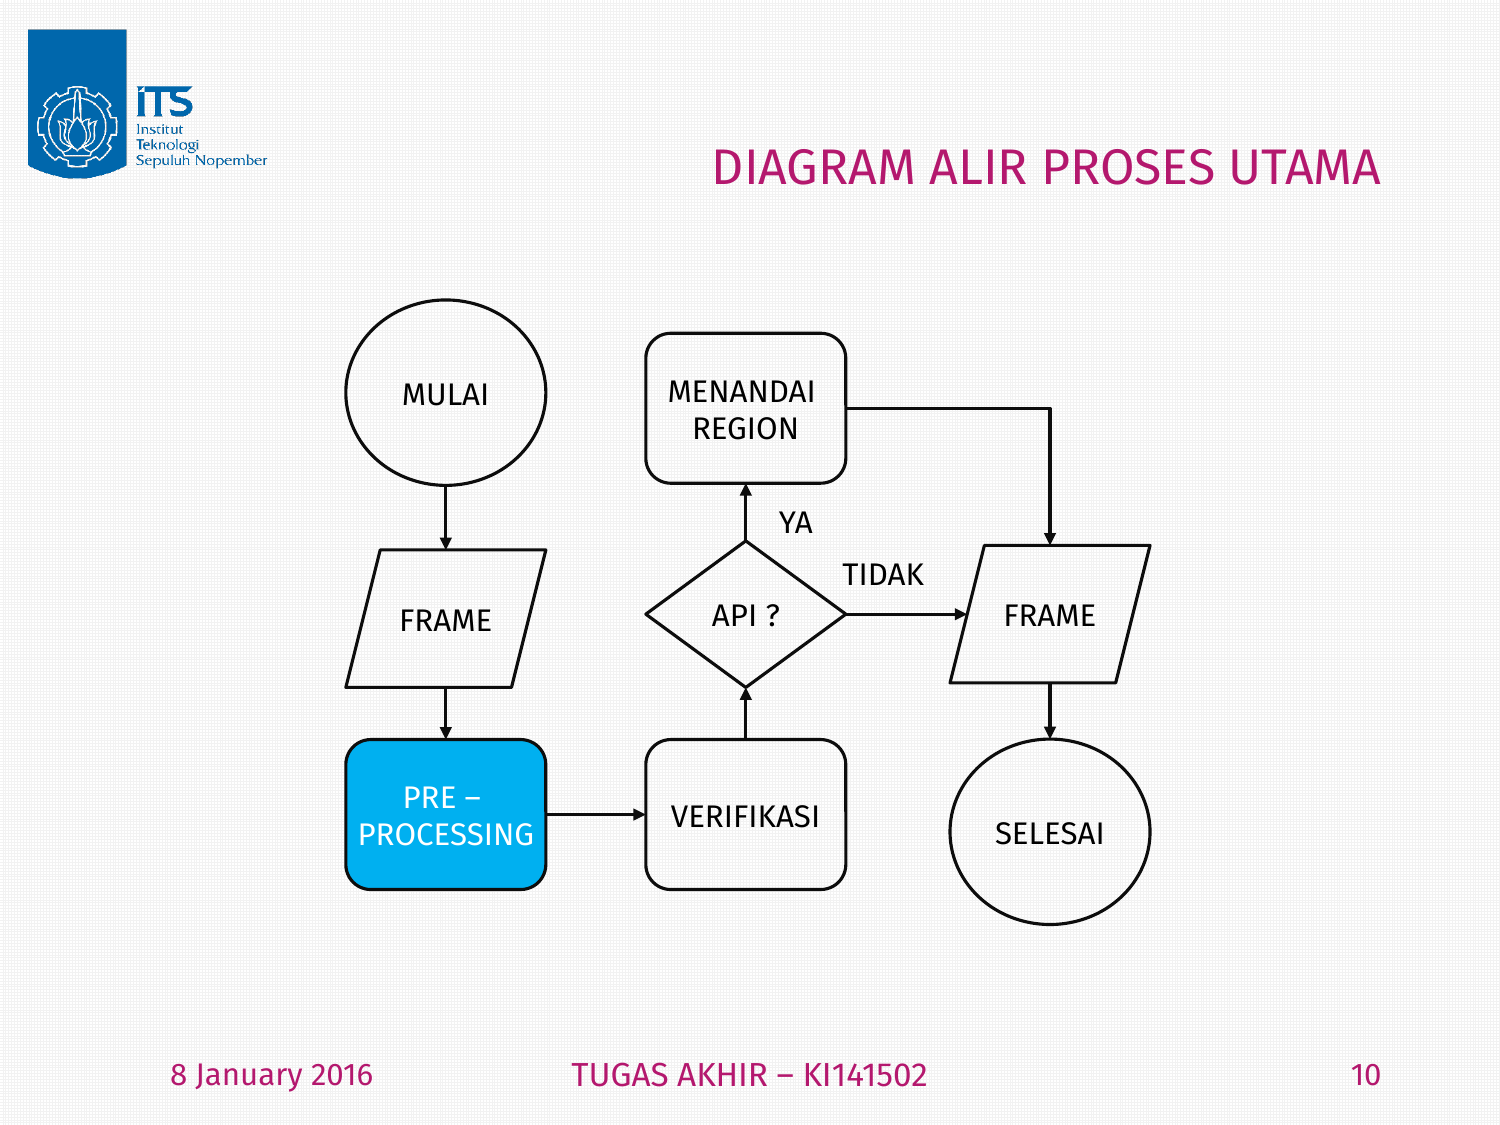

# DIAGRAM ALIR PROSES UTAMA
MULAI
MENANDAI
REGION
YA
API ?
FRAME
TIDAK
FRAME
SELESAI
PRE –
PROCESSING
VERIFIKASI
8 January 2016
TUGAS AKHIR – KI141502
10